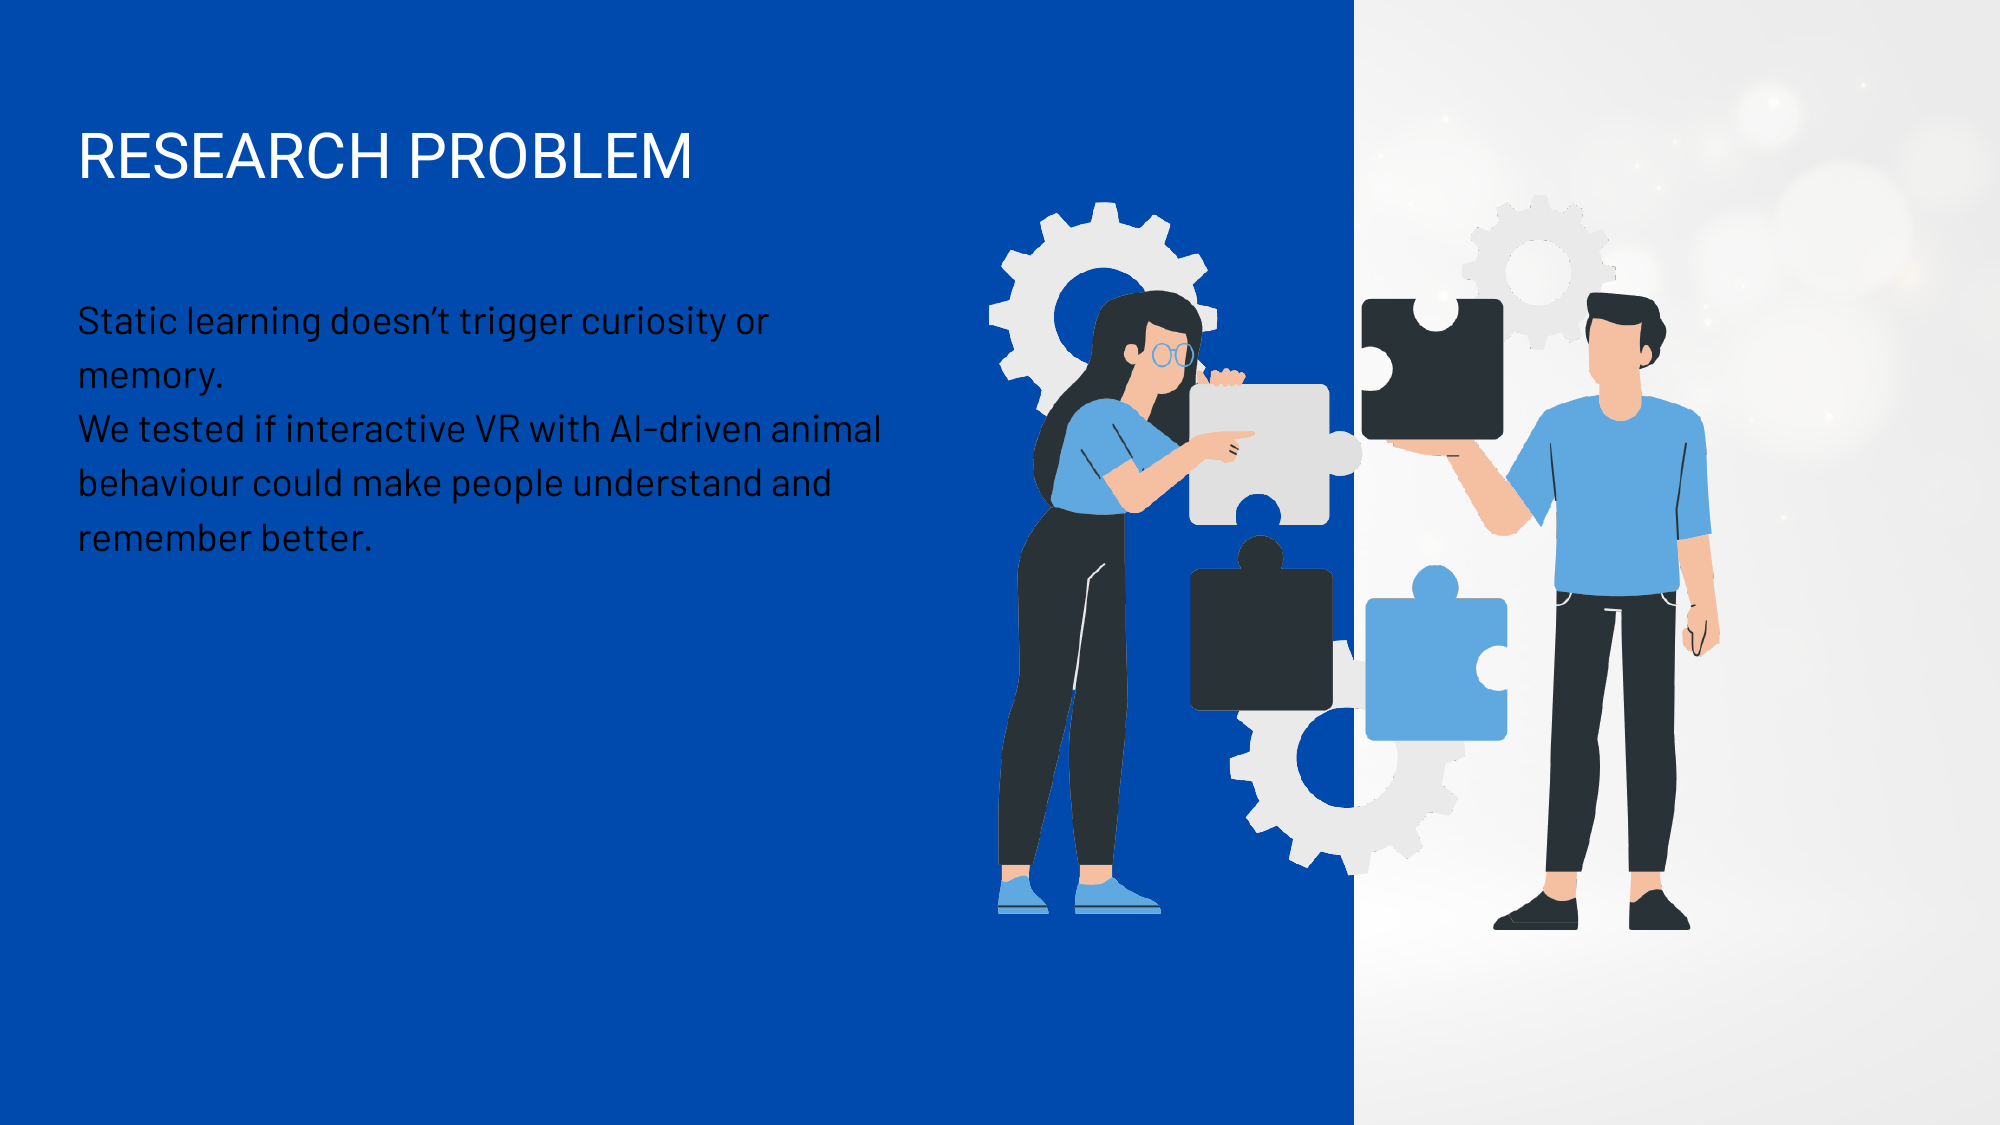

RESEARCH PROBLEM

Static learning doesn’t trigger curiosity or memory.
We tested if interactive VR with AI-driven animal behaviour could make people understand and remember better.